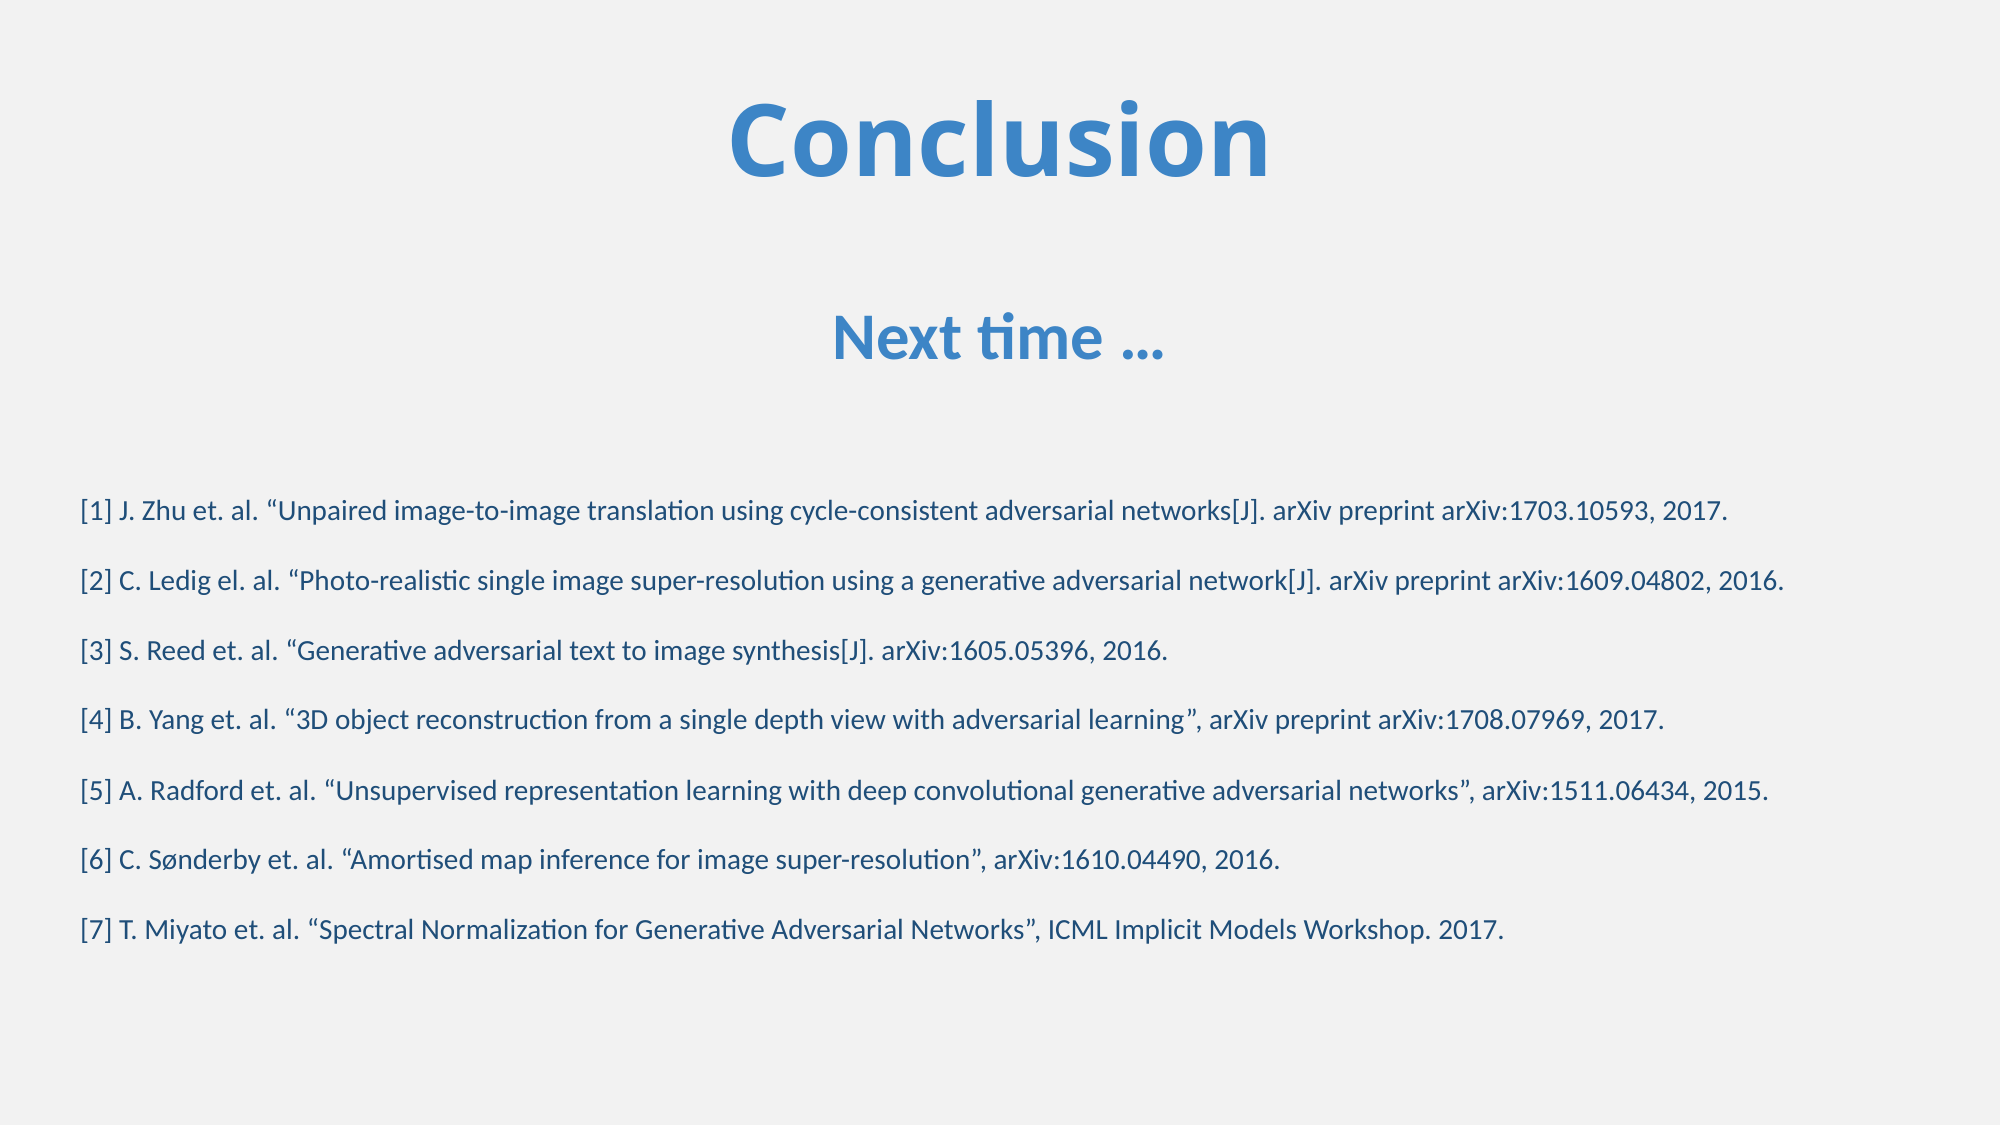

Conclusion
Next time …
[1] J. Zhu et. al. “Unpaired image-to-image translation using cycle-consistent adversarial networks[J]. arXiv preprint arXiv:1703.10593, 2017.
[2] C. Ledig el. al. “Photo-realistic single image super-resolution using a generative adversarial network[J]. arXiv preprint arXiv:1609.04802, 2016.
[3] S. Reed et. al. “Generative adversarial text to image synthesis[J]. arXiv:1605.05396, 2016.
[4] B. Yang et. al. “3D object reconstruction from a single depth view with adversarial learning”, arXiv preprint arXiv:1708.07969, 2017.
[5] A. Radford et. al. “Unsupervised representation learning with deep convolutional generative adversarial networks”, arXiv:1511.06434, 2015.
[6] C. Sønderby et. al. “Amortised map inference for image super-resolution”, arXiv:1610.04490, 2016.
[7] T. Miyato et. al. “Spectral Normalization for Generative Adversarial Networks”, ICML Implicit Models Workshop. 2017.